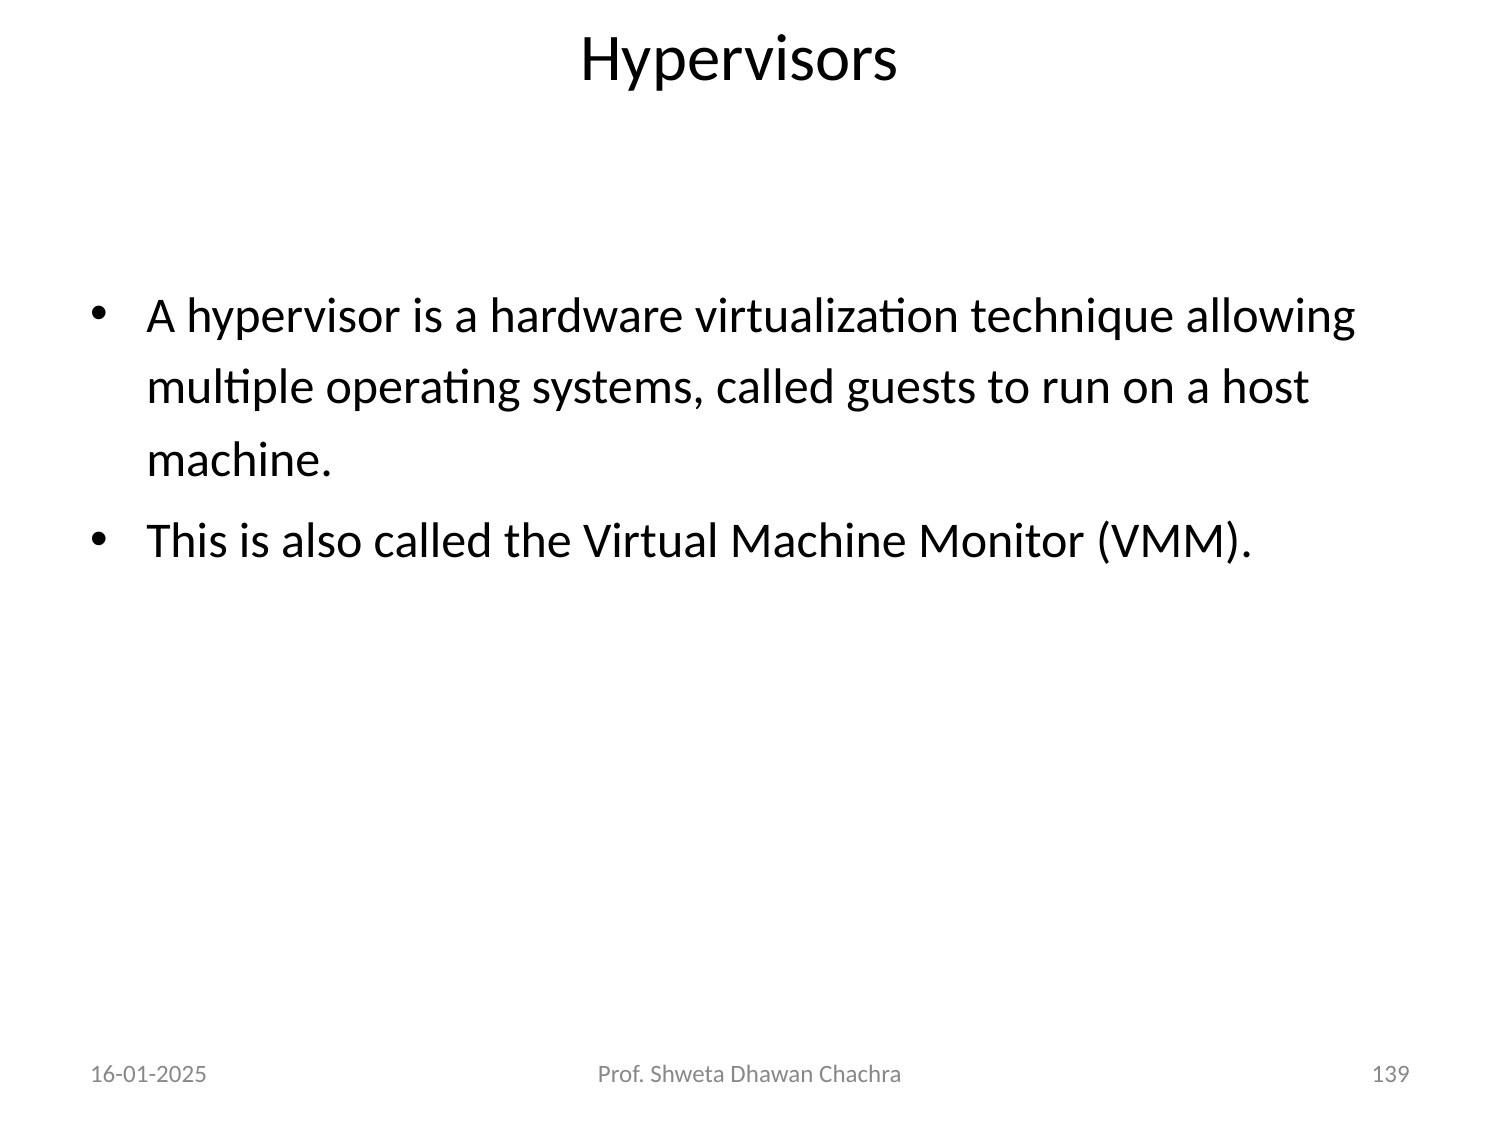

Hypervisors
A hypervisor is a hardware virtualization technique allowing multiple operating systems, called guests to run on a host machine.
This is also called the Virtual Machine Monitor (VMM).

16-01-2025
Prof. Shweta Dhawan Chachra
139